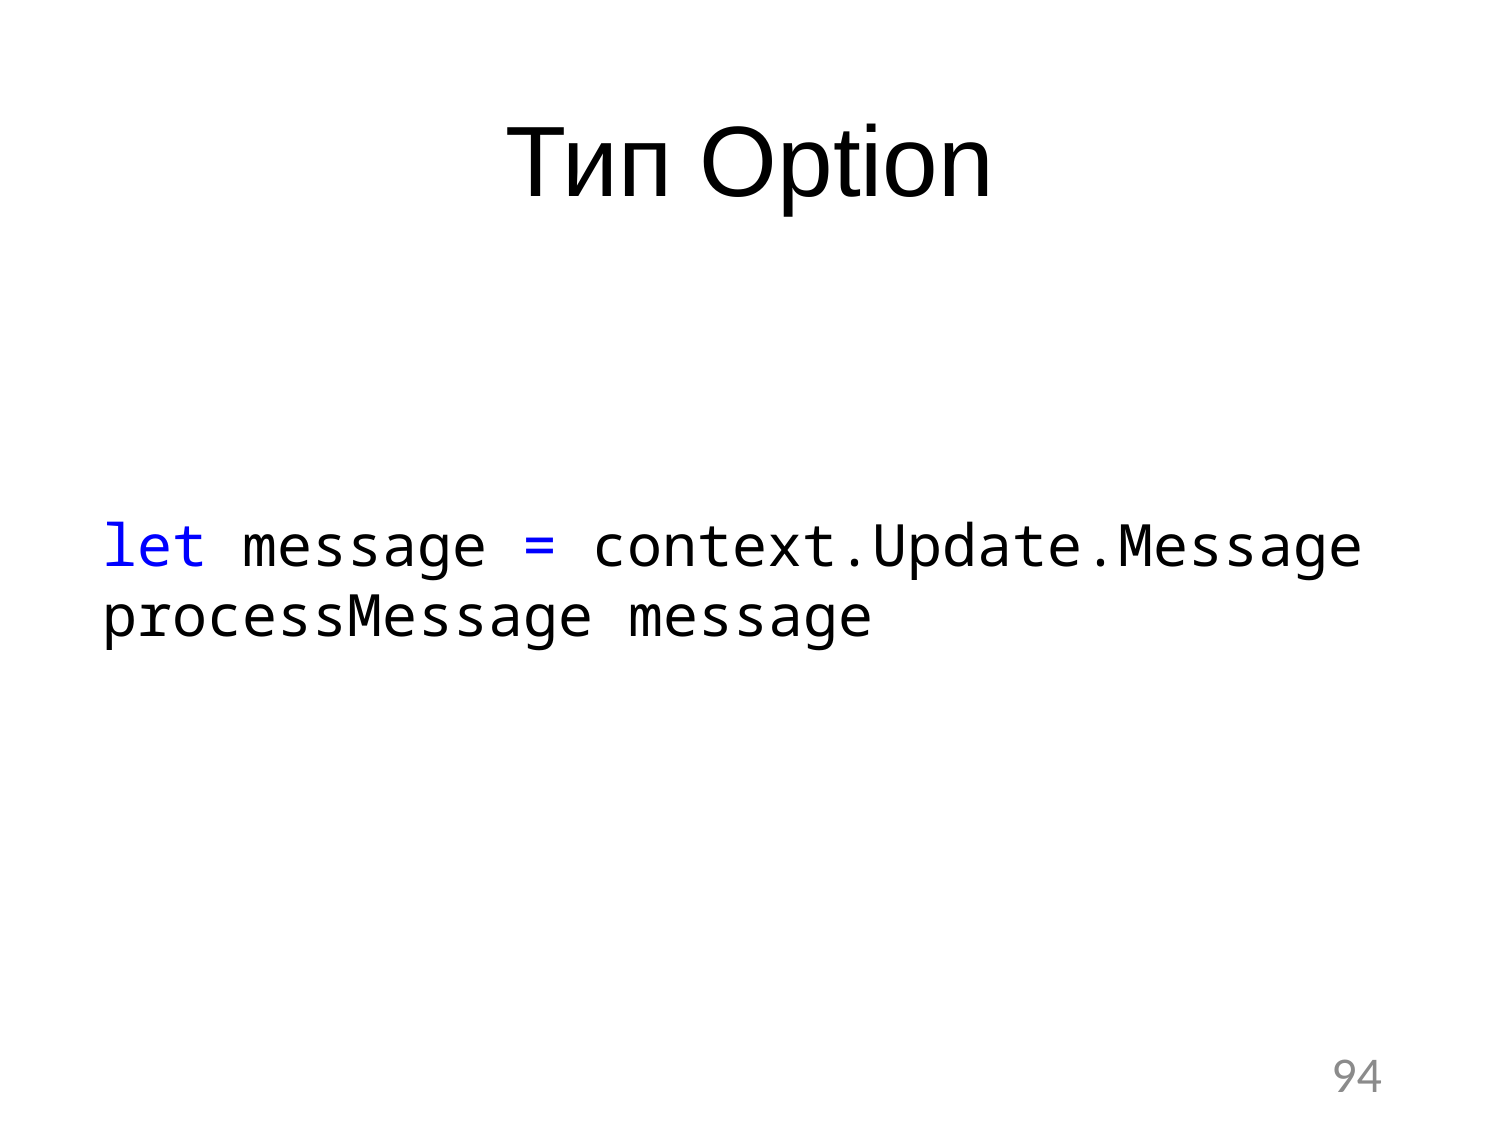

Тип Option
let message = context.Update.Message
processMessage message
94